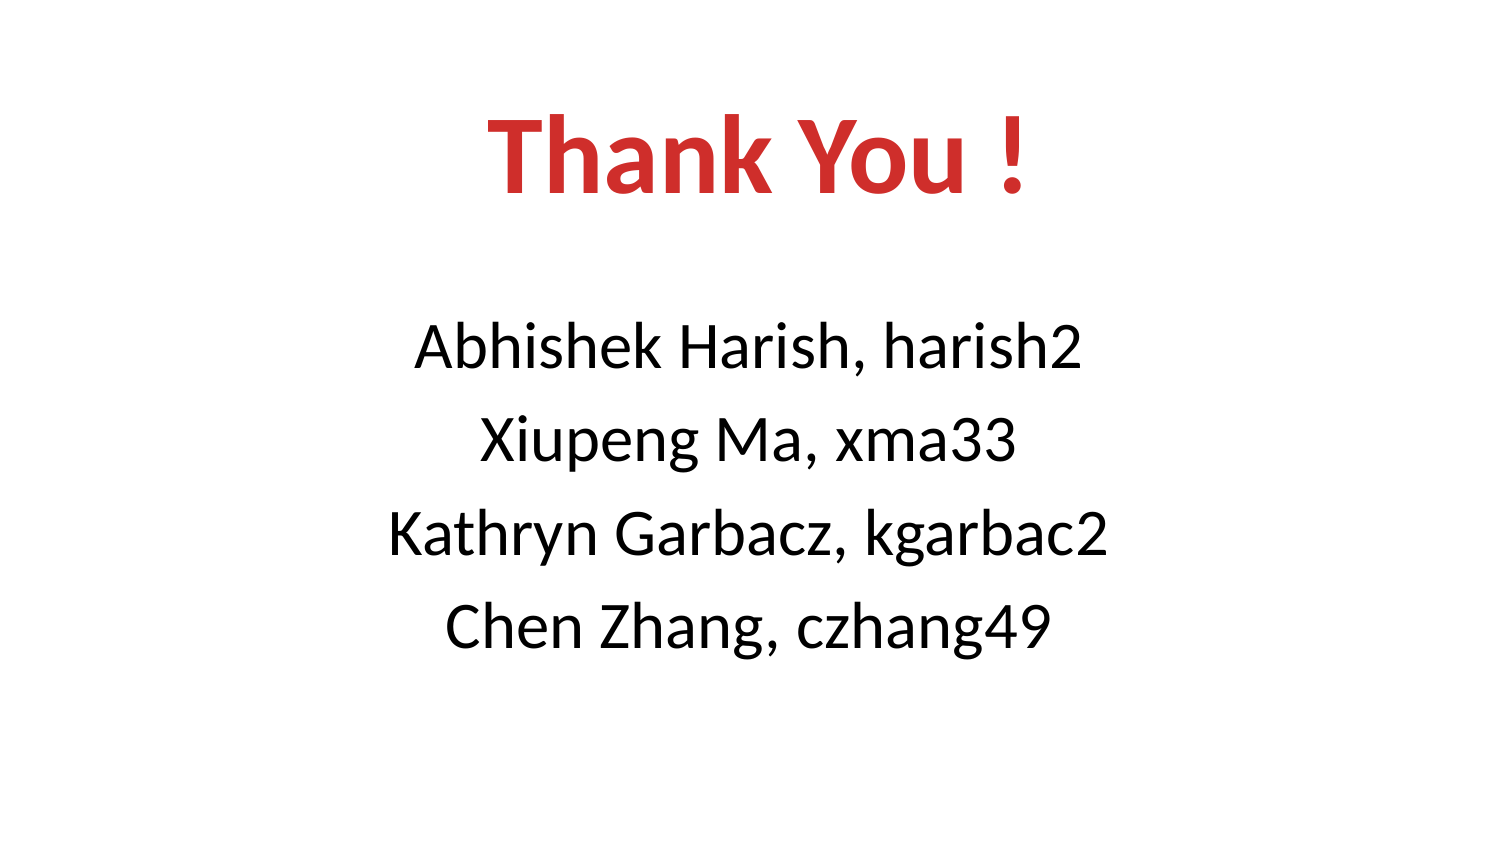

Thank You !

Abhishek Harish, harish2
Xiupeng Ma, xma33
Kathryn Garbacz, kgarbac2
Chen Zhang, czhang49